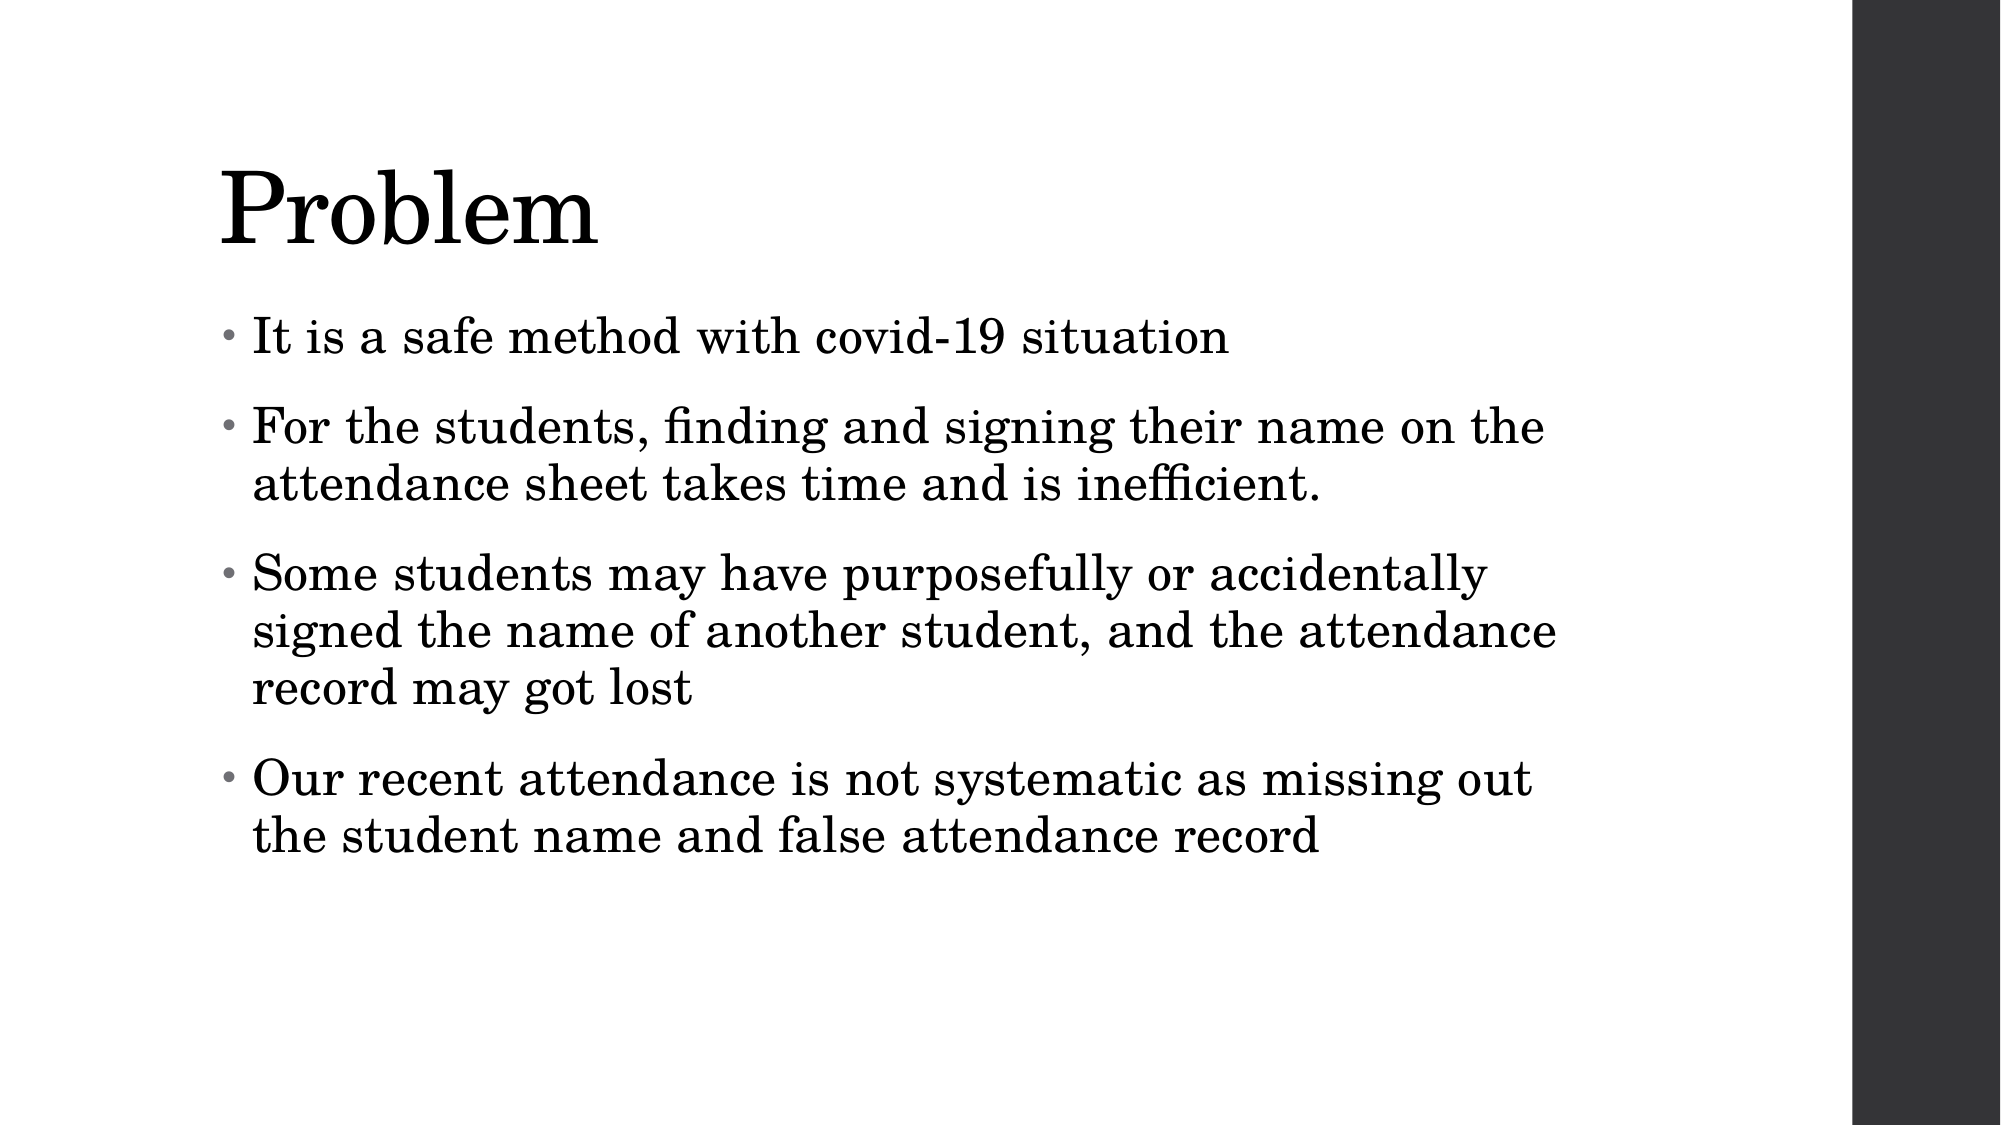

# Problem
It is a safe method with covid-19 situation
For the students, finding and signing their name on the attendance sheet takes time and is inefficient.
Some students may have purposefully or accidentally signed the name of another student, and the attendance record may got lost
Our recent attendance is not systematic as missing out the student name and false attendance record